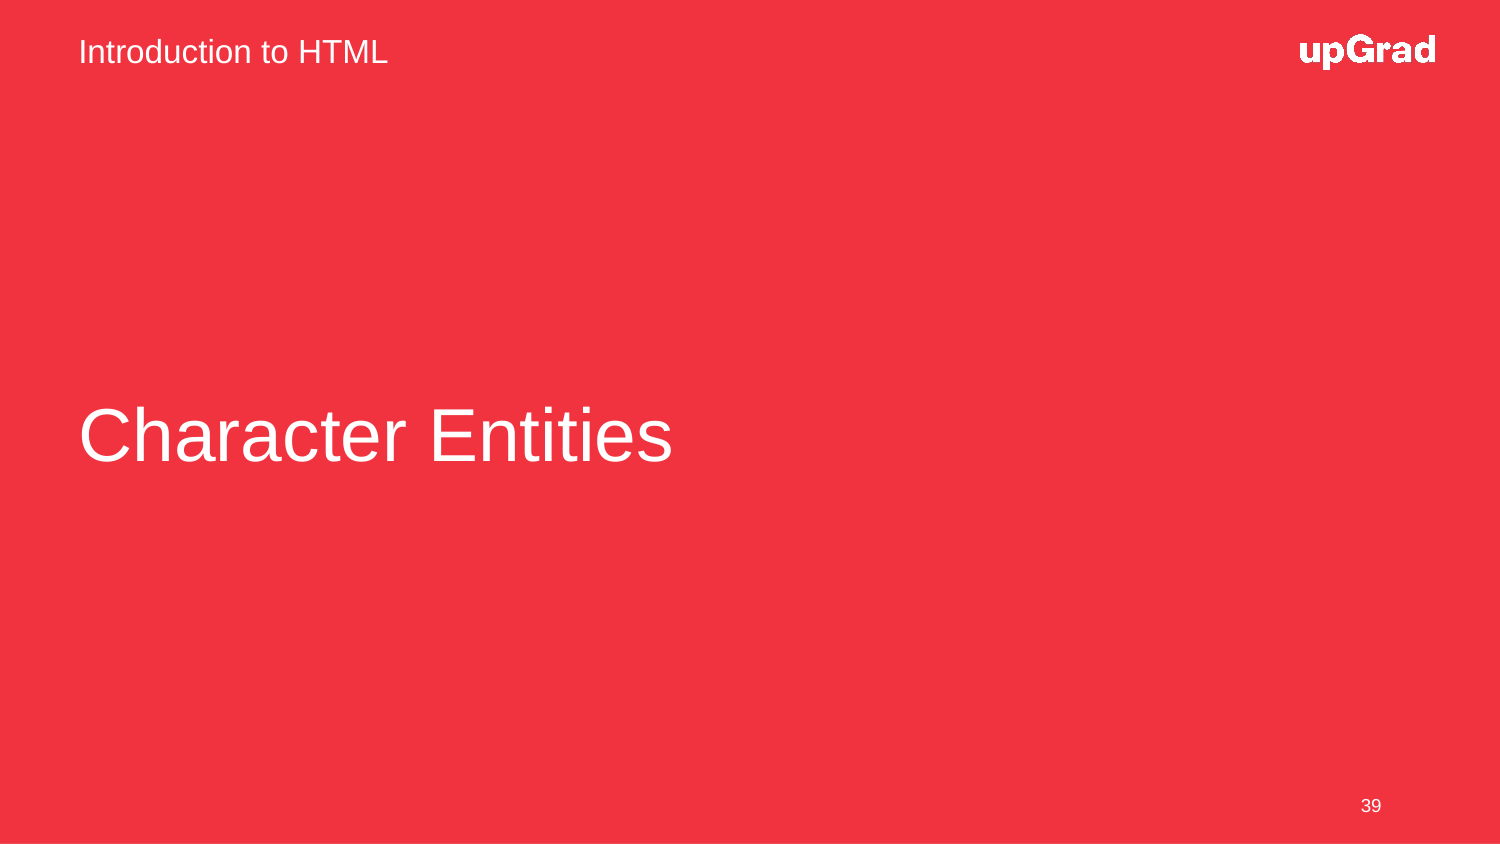

Introduction to HTML
# Character Entities
39